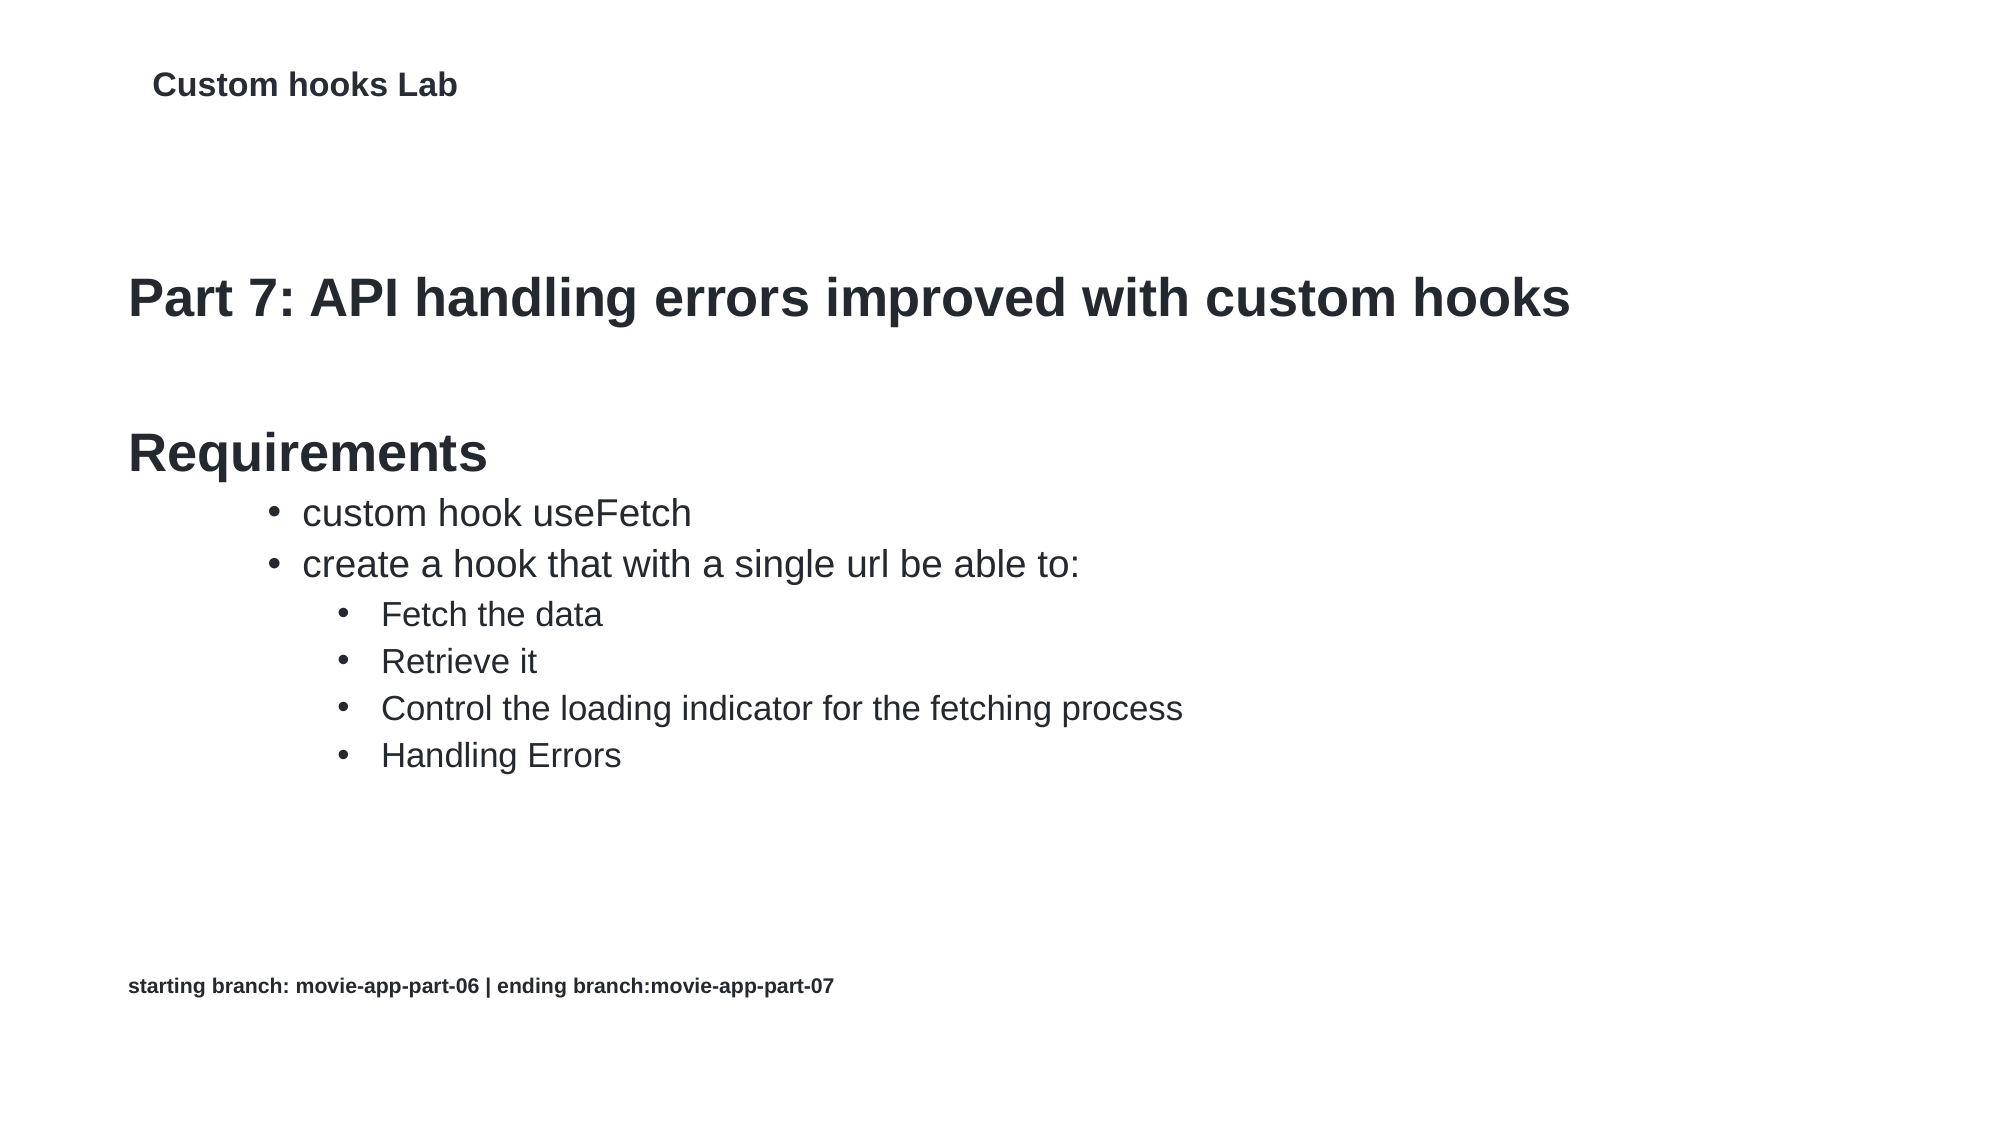

# Custom hooks Lab
Part 7: API handling errors improved with custom hooks

Requirements
custom hook useFetch
create a hook that with a single url be able to:
Fetch the data
Retrieve it
Control the loading indicator for the fetching process
Handling Errors

starting branch: movie-app-part-06 | ending branch:movie-app-part-07